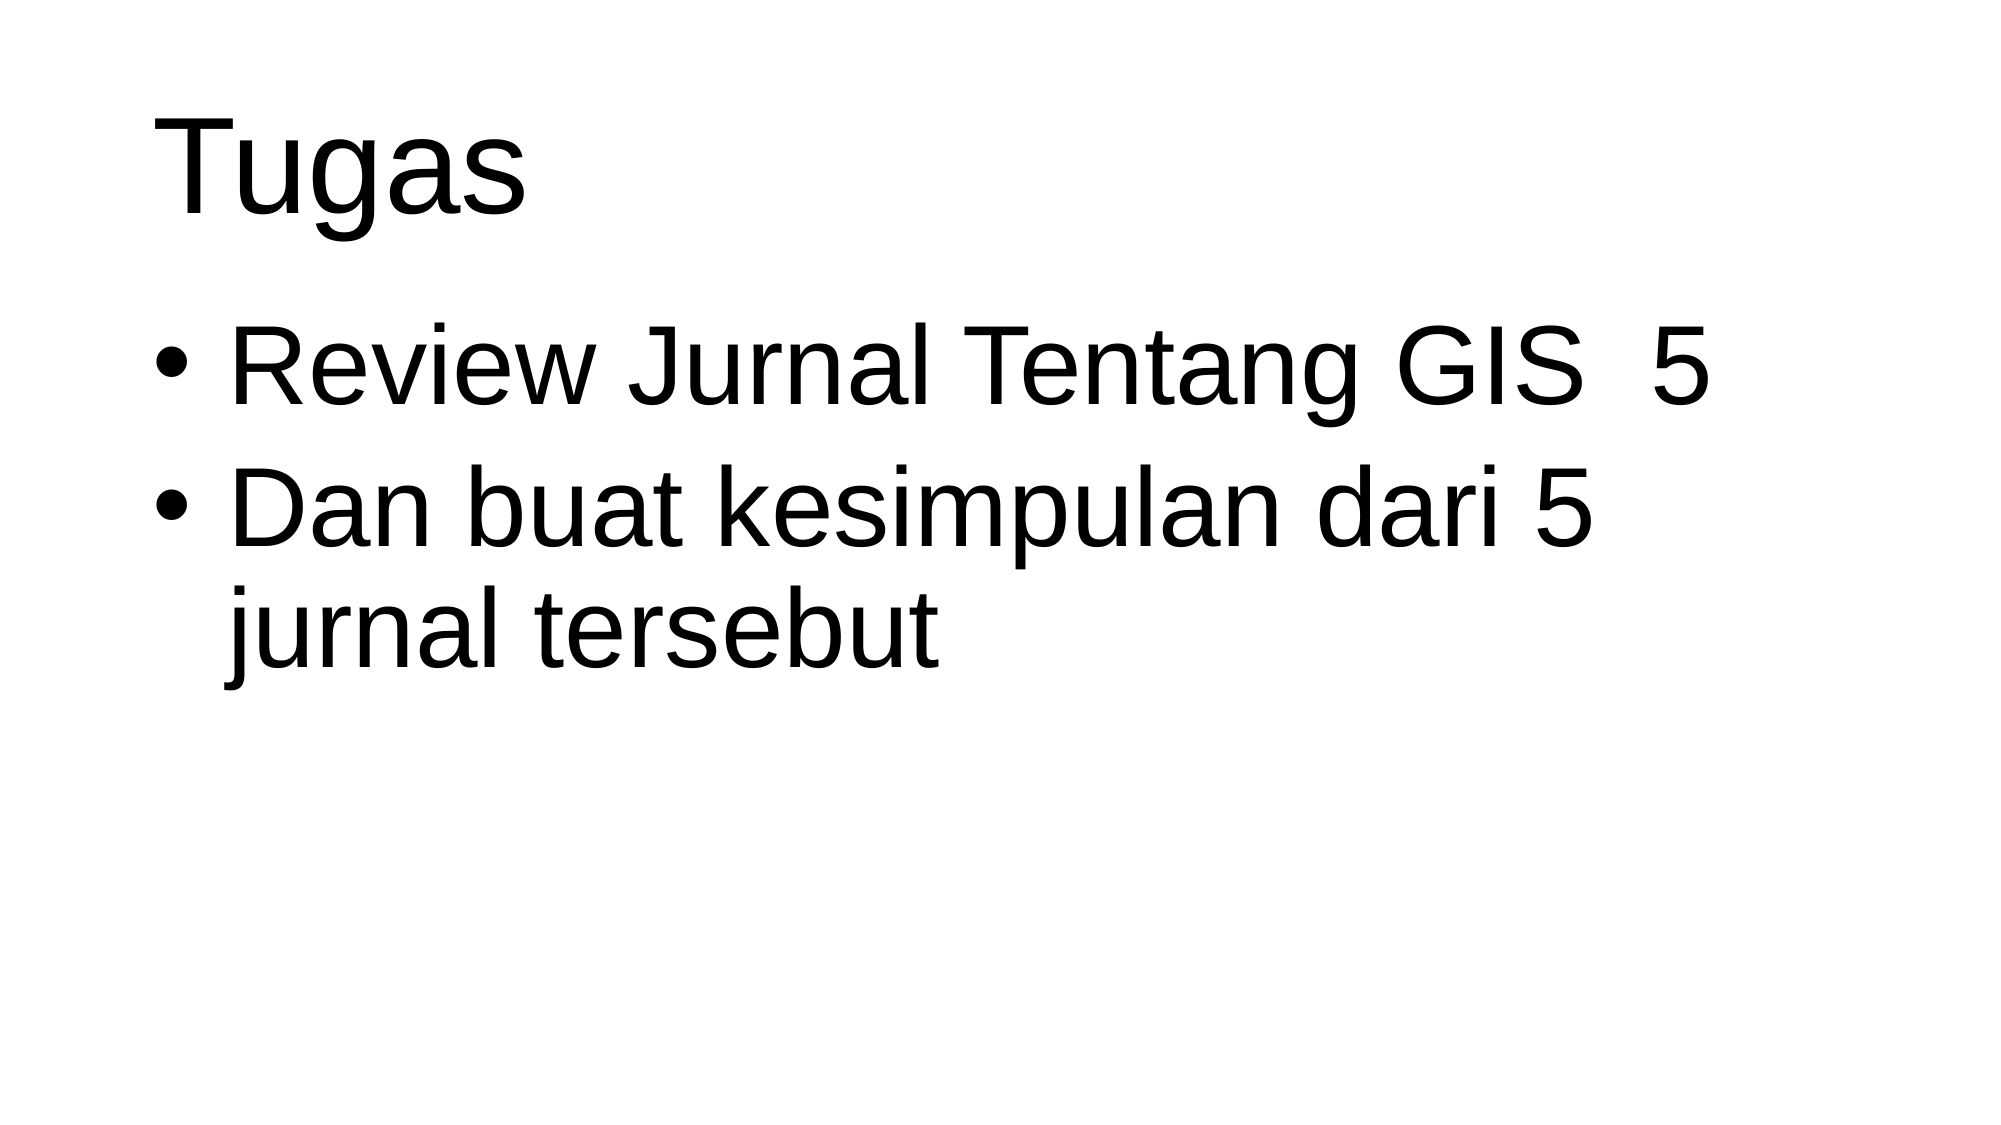

# Tugas
Review Jurnal Tentang GIS  5
Dan buat kesimpulan dari 5 jurnal tersebut